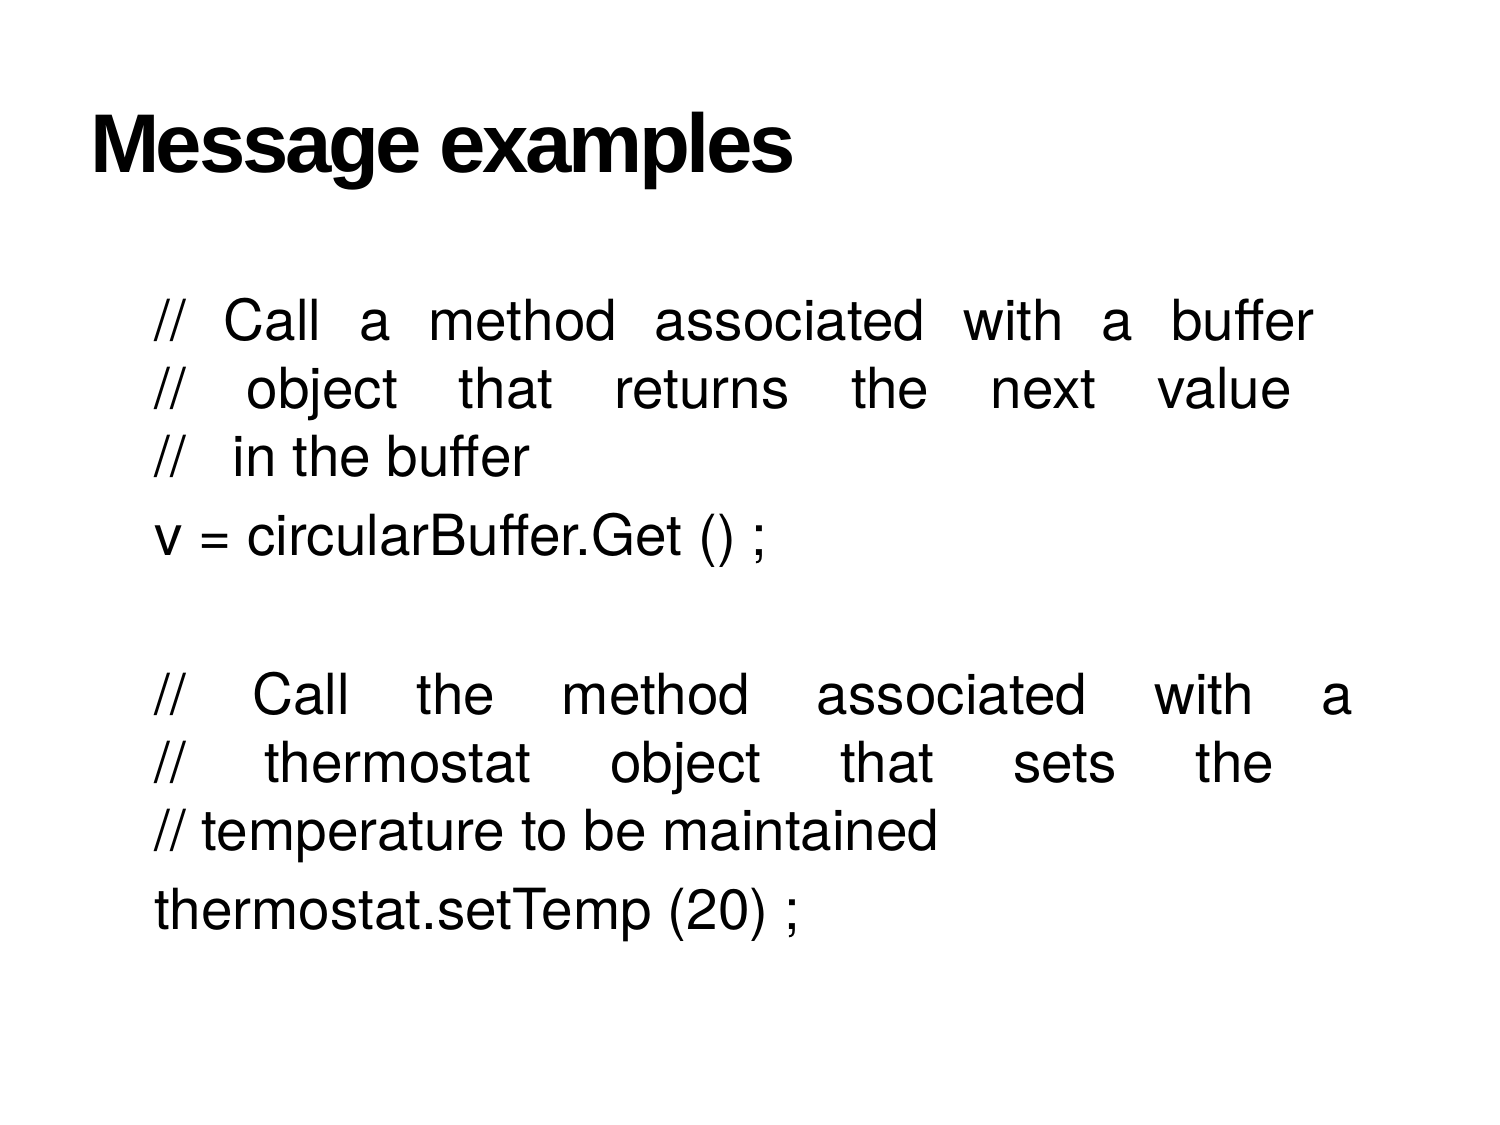

# Message examples
	// Call a method associated with a buffer
// object that returns the next value
//   in the buffer
			v = circularBuffer.Get () ;

	// Call the method associated with a
// thermostat object that sets the
// temperature to be maintained
			thermostat.setTemp (20) ;